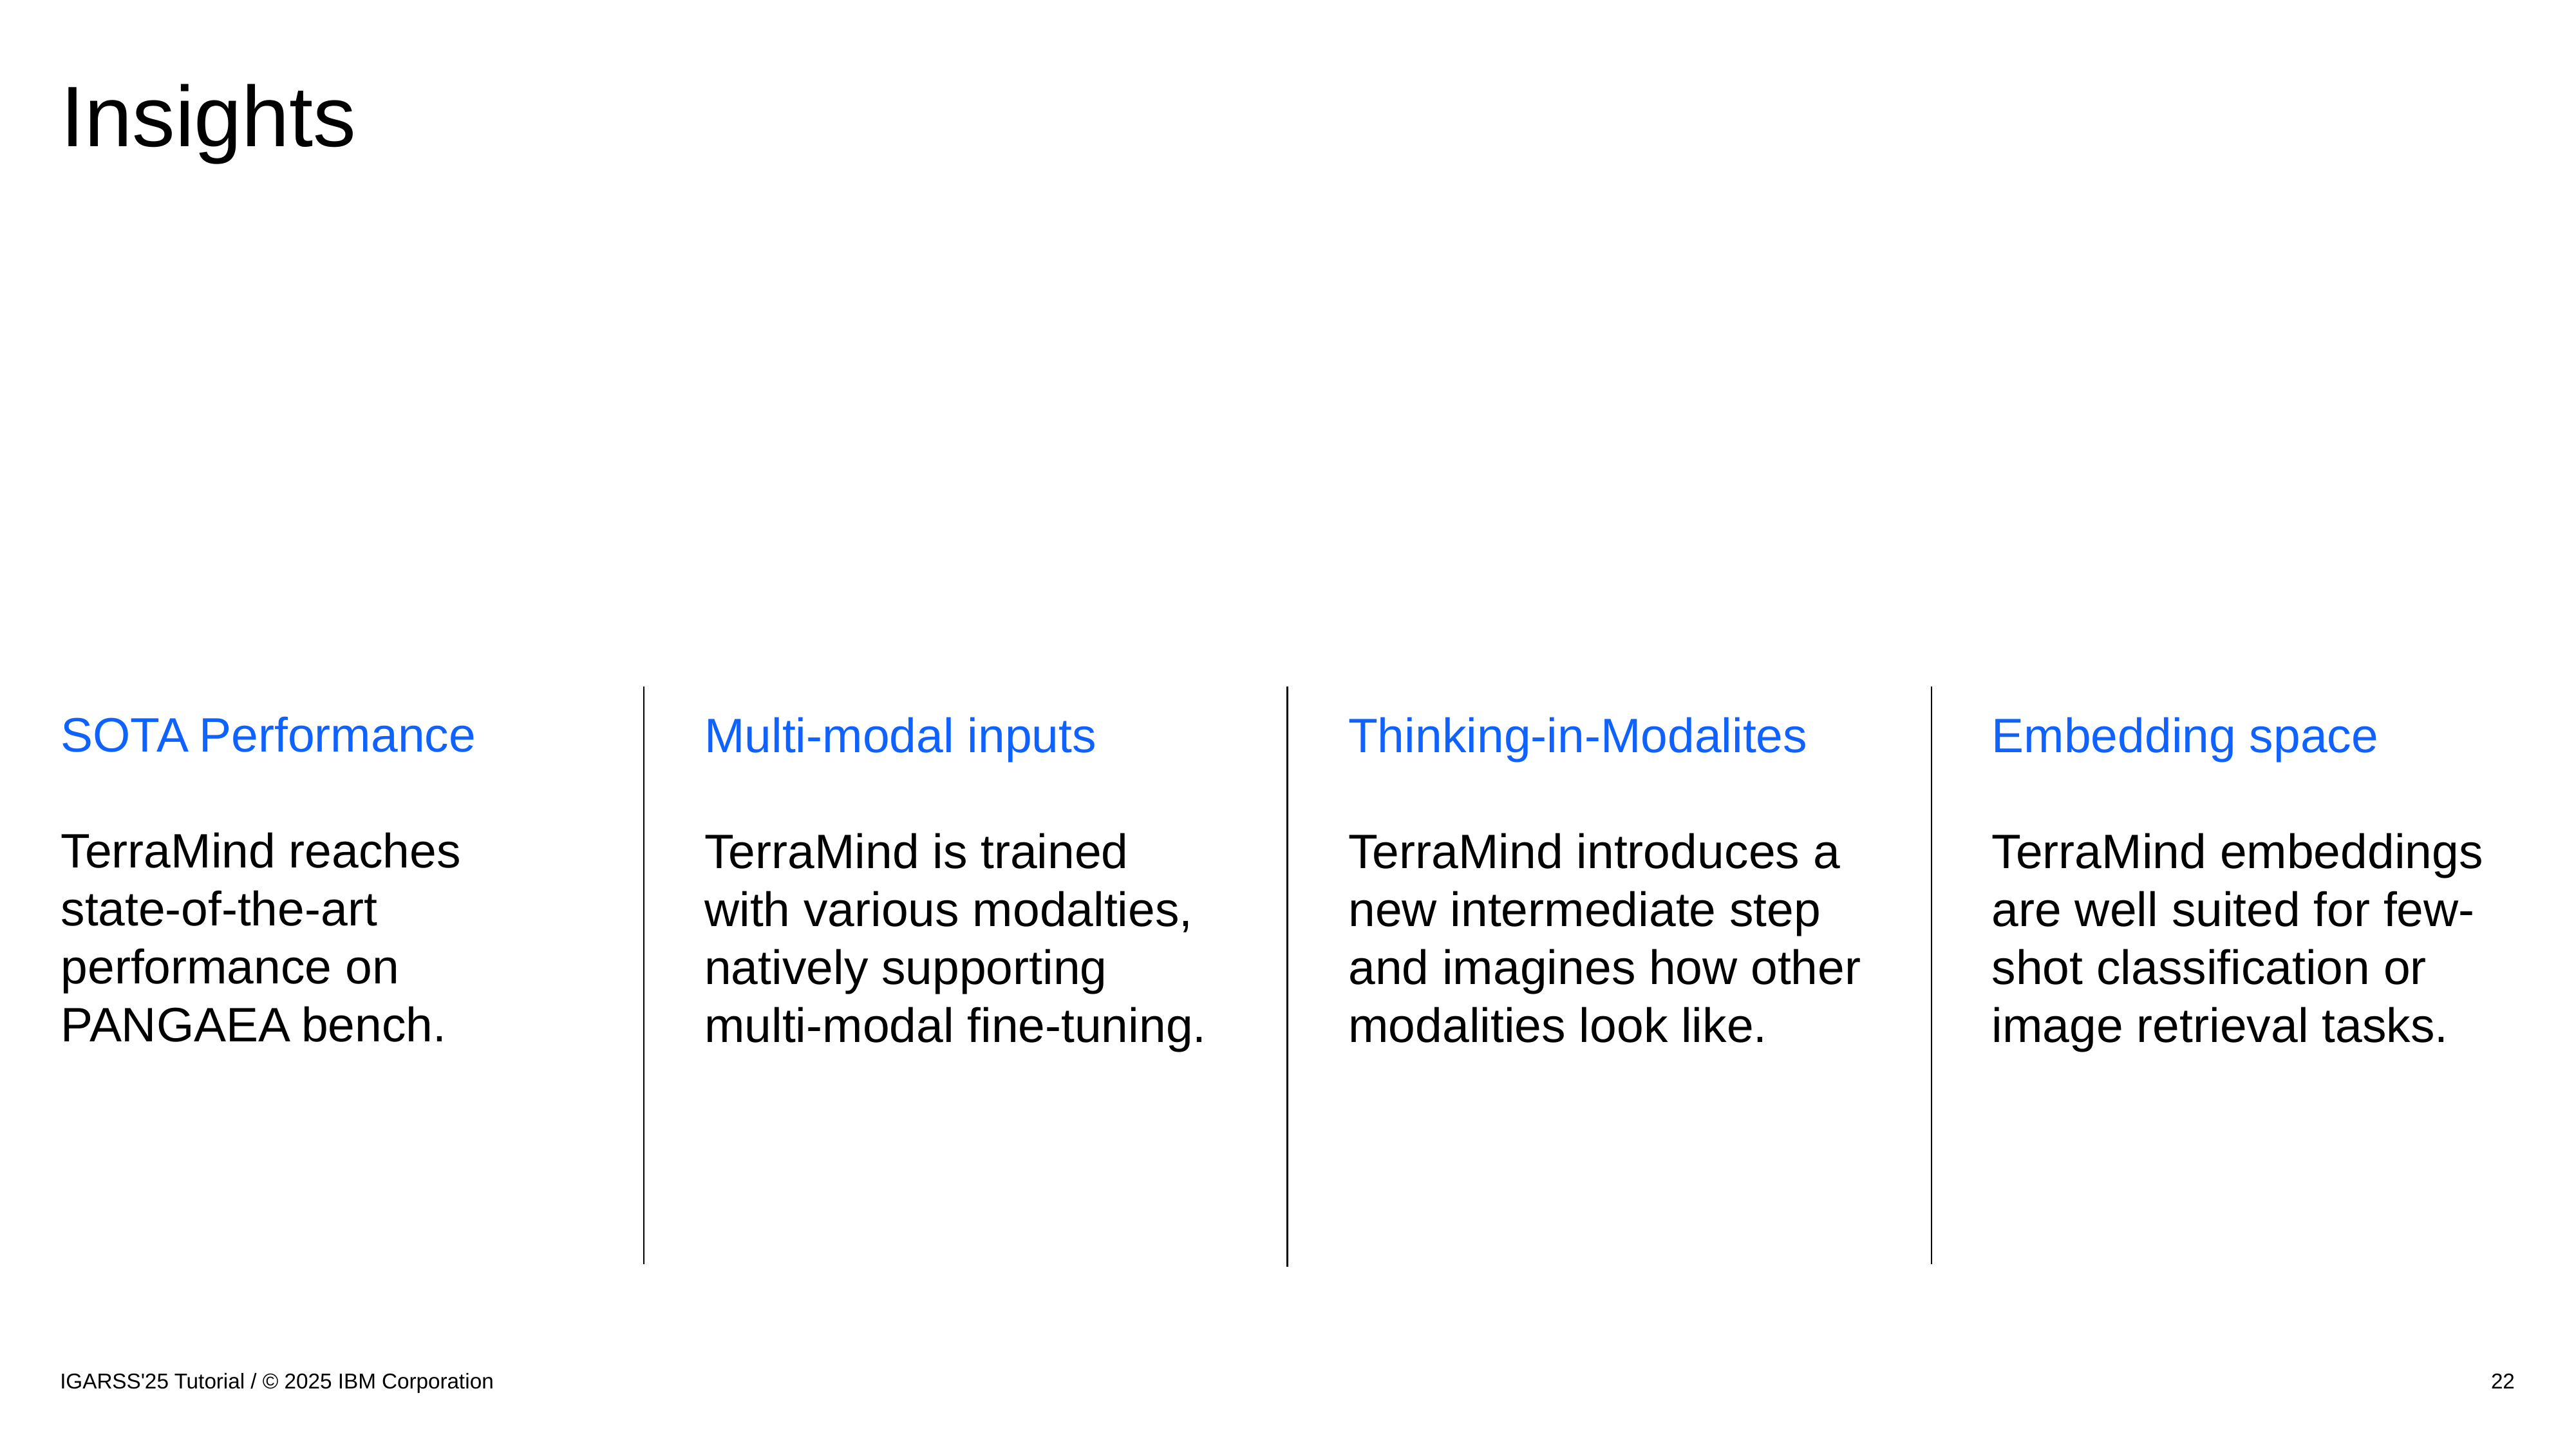

# Insights
SOTA Performance

TerraMind reaches state-of-the-art performance on PANGAEA bench.
Multi-modal inputs

TerraMind is trained with various modalties, natively supporting multi-modal fine-tuning.
Thinking-in-Modalites

TerraMind introduces a new intermediate step and imagines how other modalities look like.
Embedding space

TerraMind embeddings are well suited for few-shot classification or image retrieval tasks.
IGARSS'25 Tutorial / © 2025 IBM Corporation

22